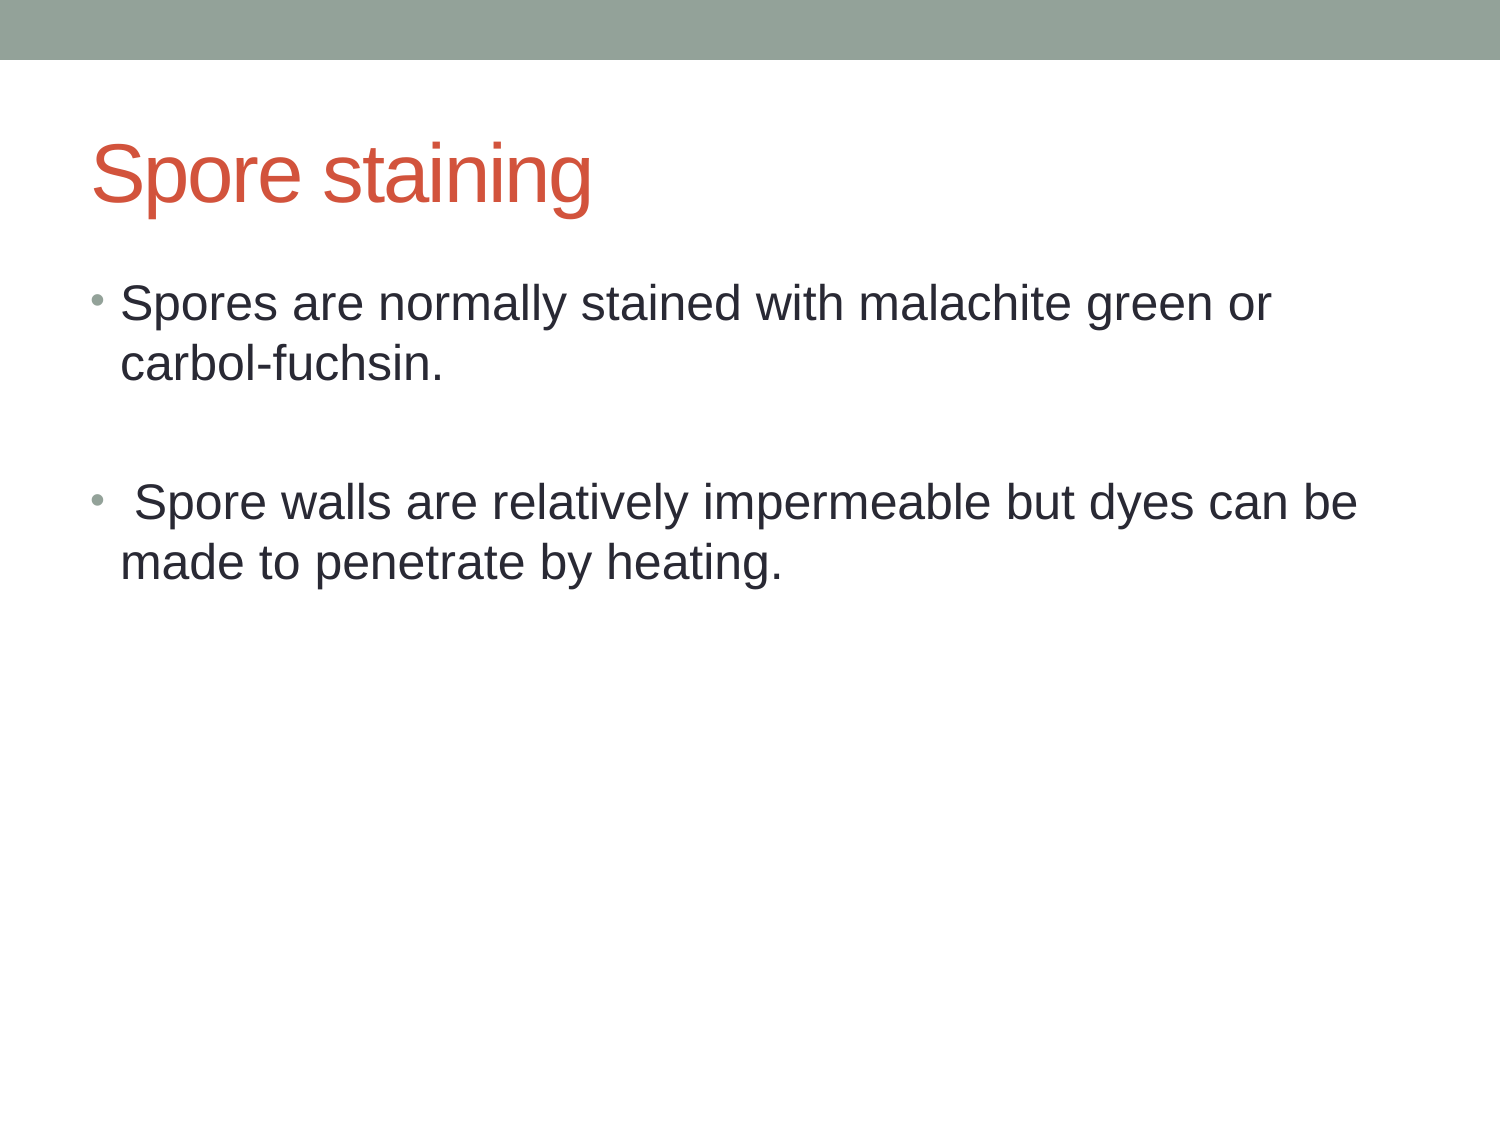

# Spore staining
Spores are normally stained with malachite green or carbol-fuchsin.

 Spore walls are relatively impermeable but dyes can be made to penetrate by heating.